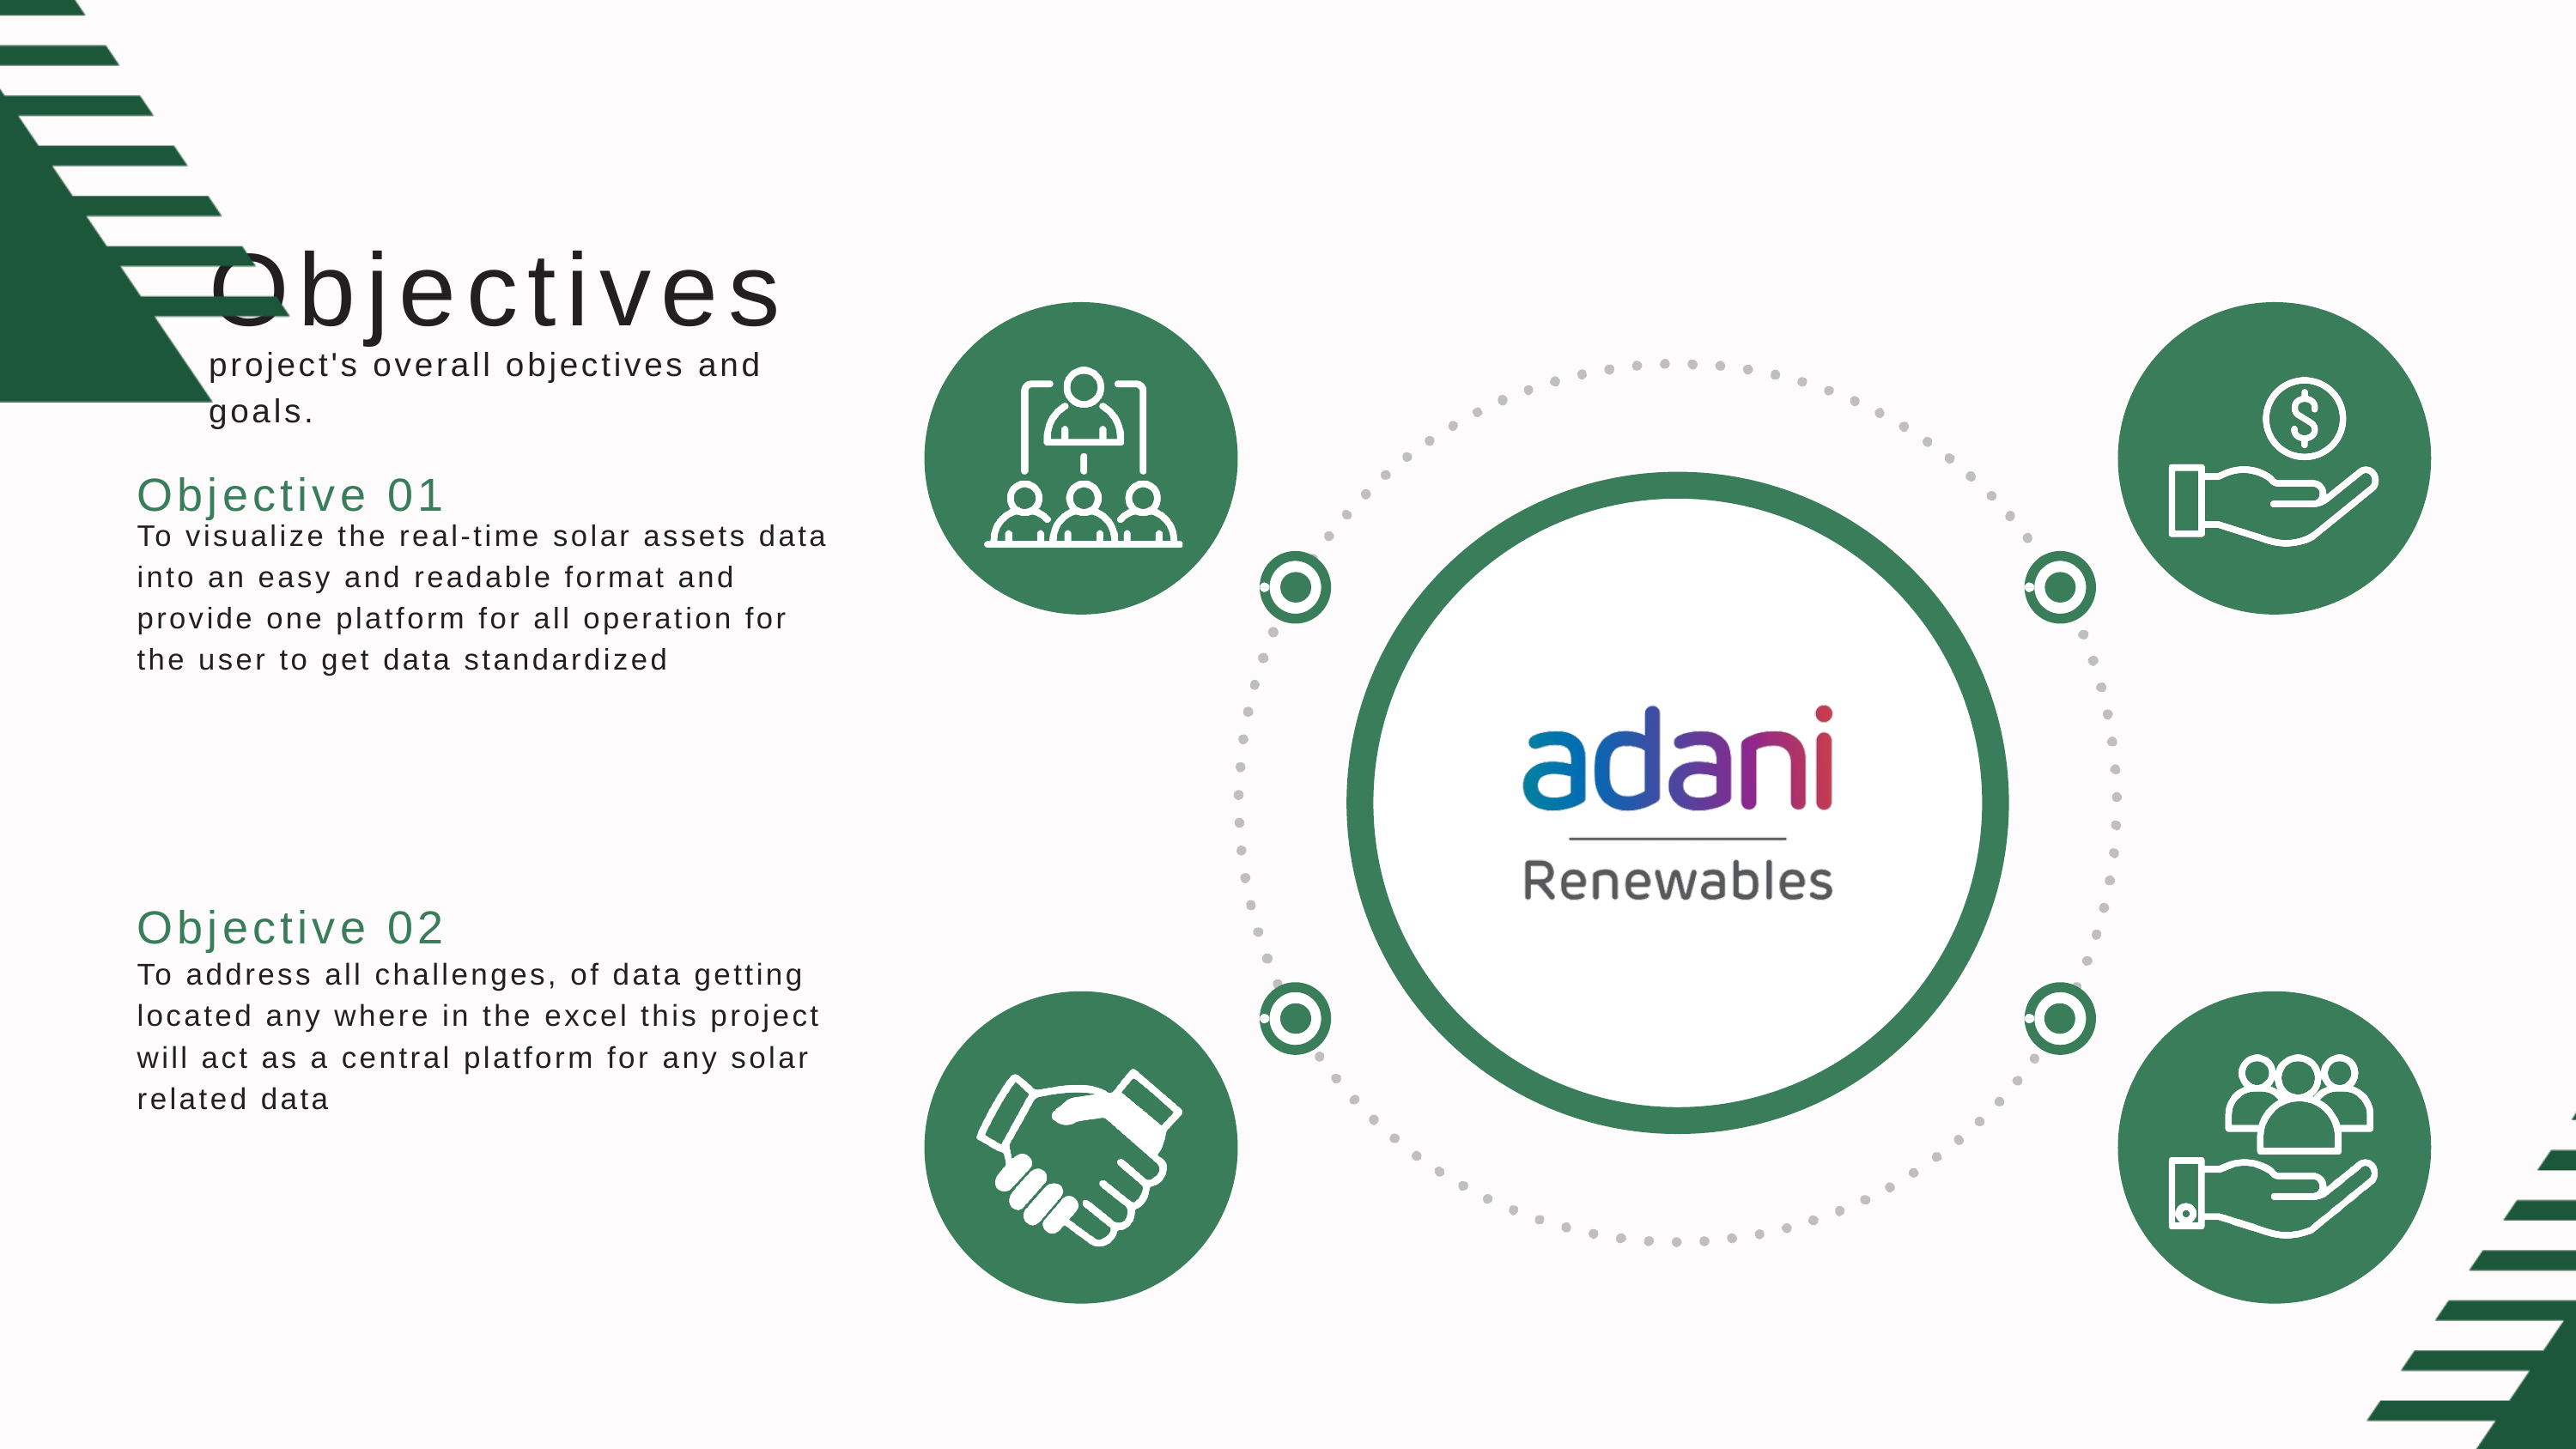

Objectives

project's overall objectives and goals.

Objective 01

To visualize the real-time solar assets data into an easy and readable format and provide one platform for all operation for the user to get data standardized

Objective 02
To address all challenges, of data getting located any where in the excel this project will act as a central platform for any solar related data